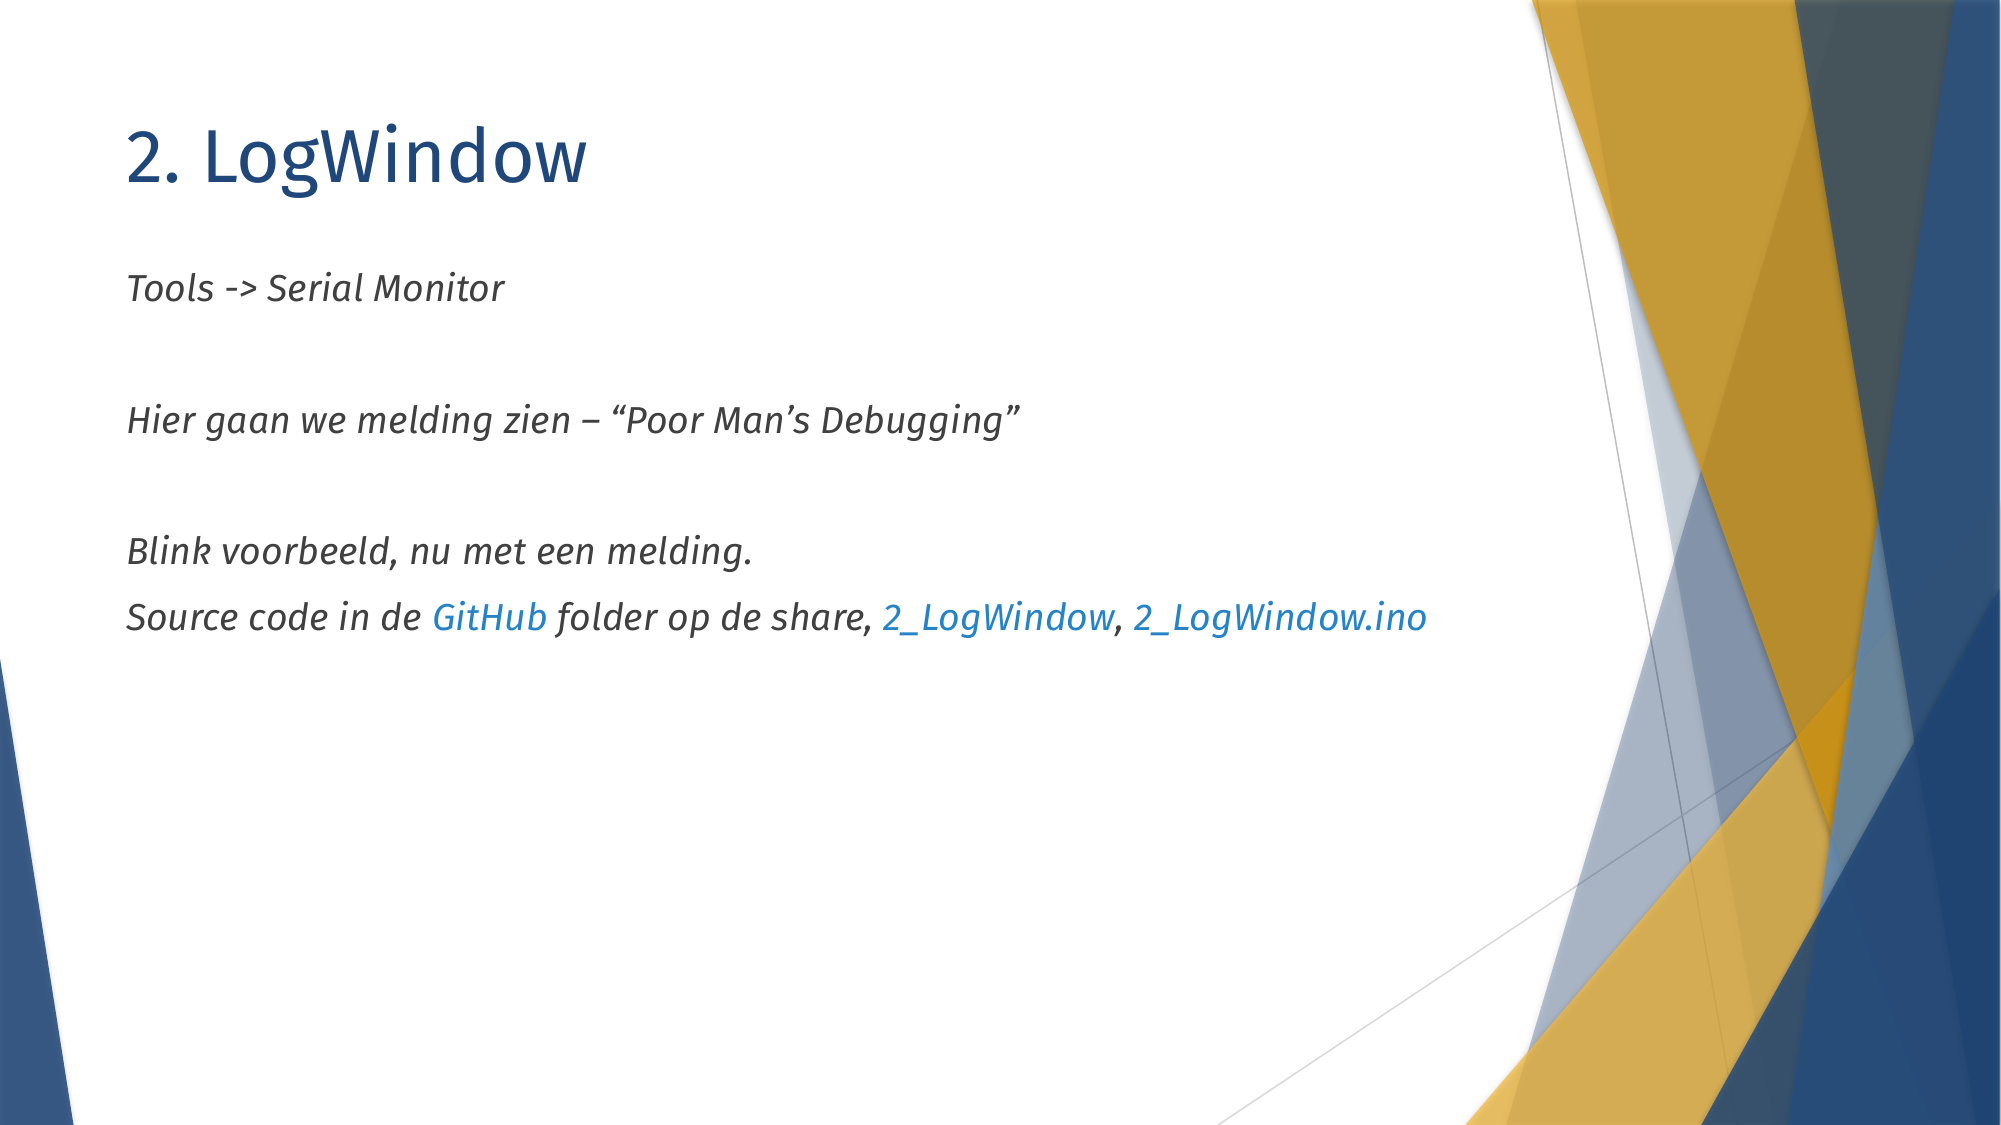

# 2. LogWindow
Tools -> Serial Monitor

Hier gaan we melding zien – “Poor Man’s Debugging”

Blink voorbeeld, nu met een melding.
Source code in de GitHub folder op de share, 2_LogWindow, 2_LogWindow.ino